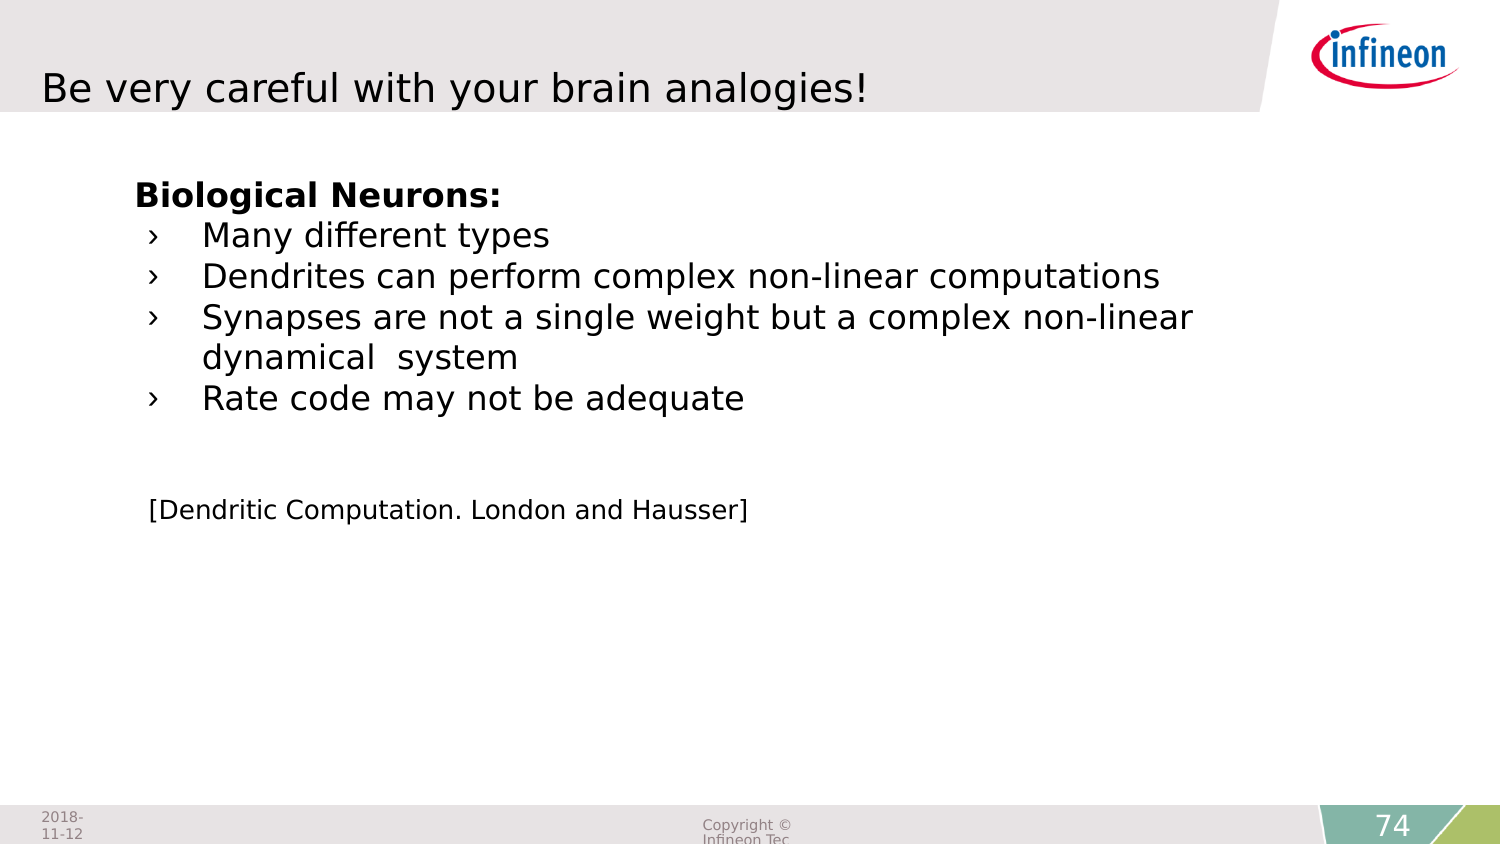

# Be very careful with your brain analogies!
Biological Neurons:
Many different types
Dendrites can perform complex non-linear computations
Synapses are not a single weight but a complex non-linear dynamical  system
Rate code may not be adequate

[Dendritic Computation. London and Hausser]
2018-11-12
Copyright © Infineon Technologies AG 2018. All rights reserved.
74